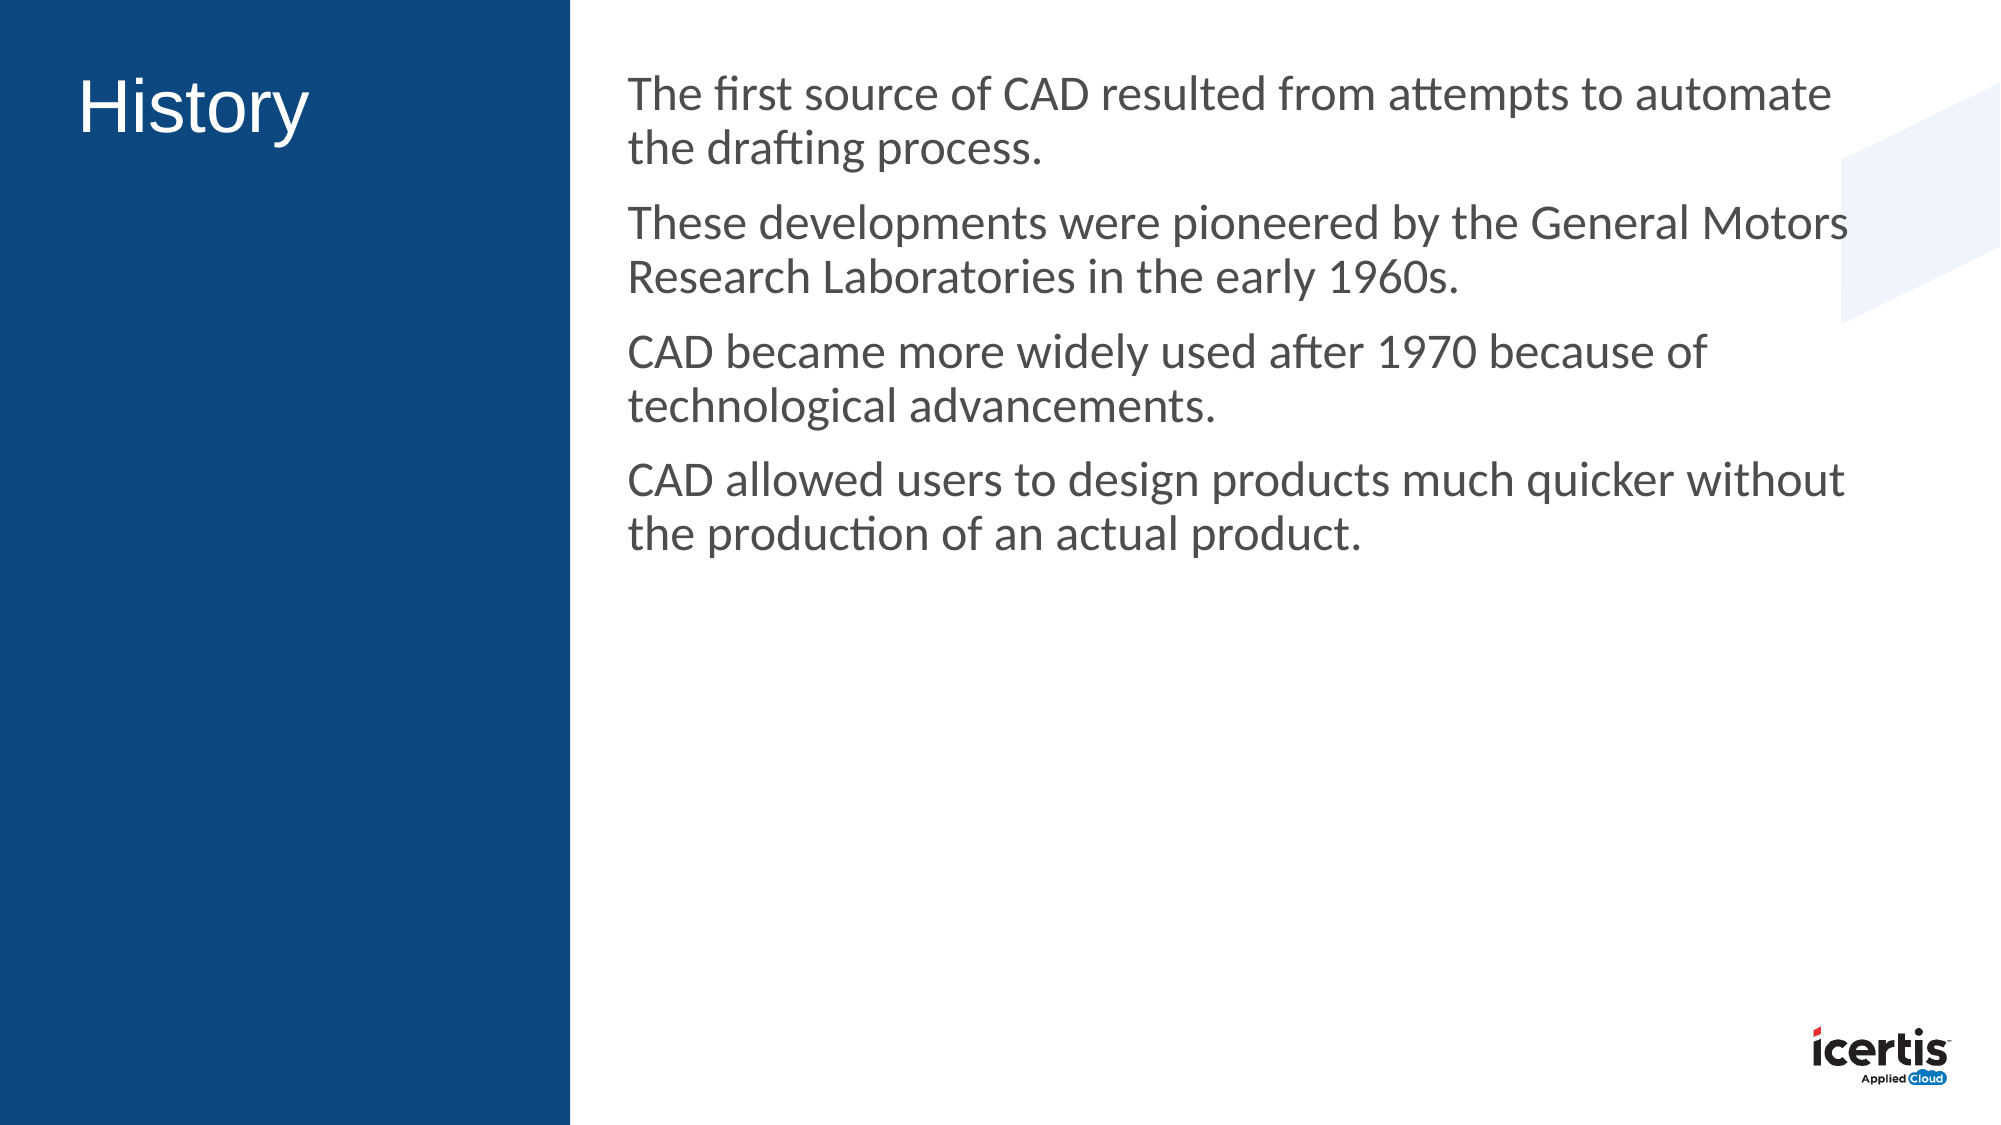

# History
The first source of CAD resulted from attempts to automate the drafting process.
These developments were pioneered by the General Motors Research Laboratories in the early 1960s.
CAD became more widely used after 1970 because of technological advancements.
CAD allowed users to design products much quicker without the production of an actual product.